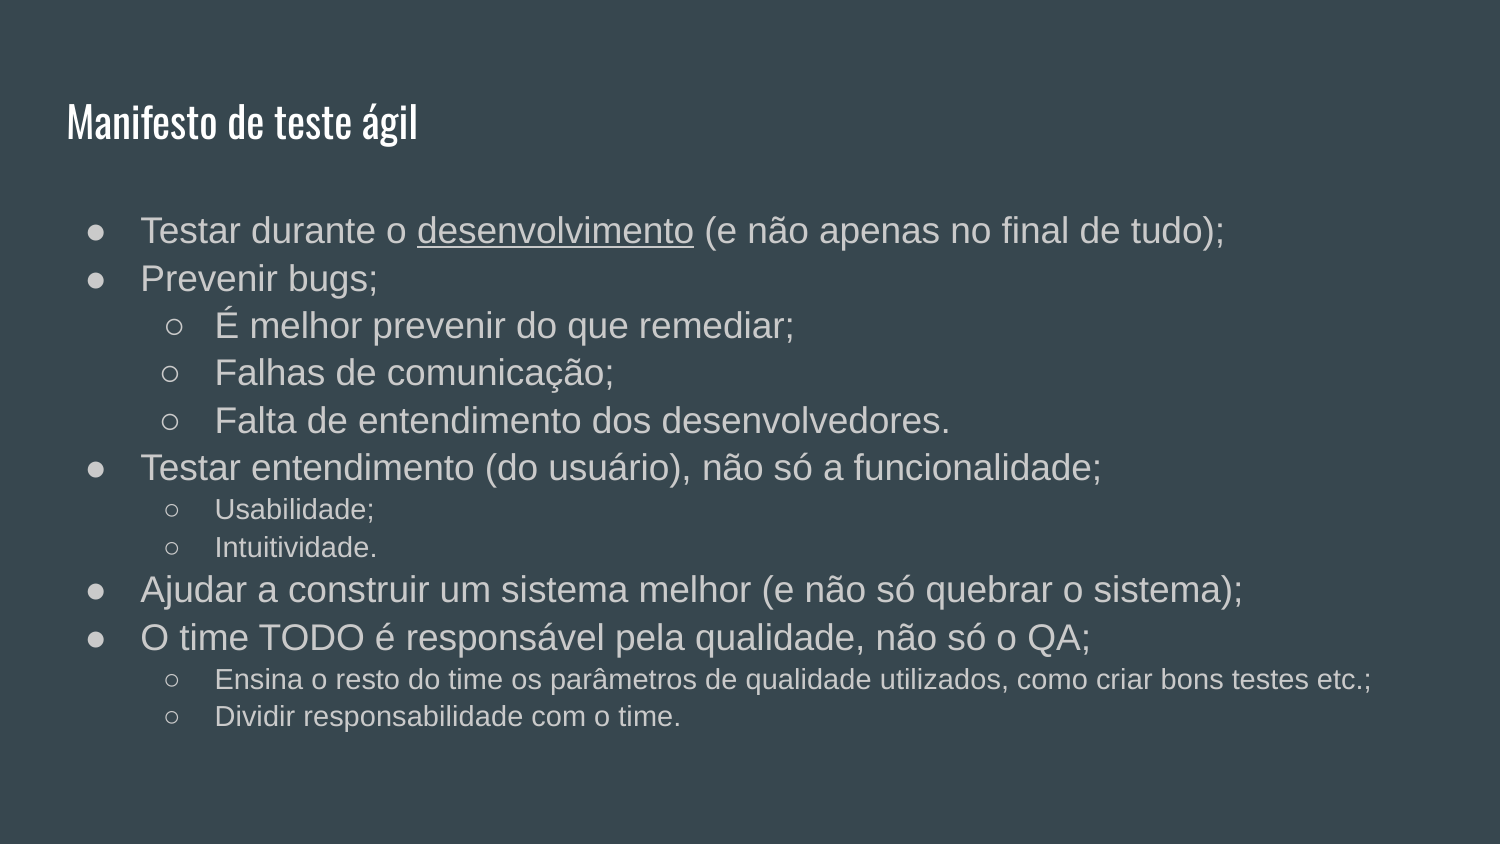

# Manifesto de teste ágil
Testar durante o desenvolvimento (e não apenas no final de tudo);
Prevenir bugs;
É melhor prevenir do que remediar;
Falhas de comunicação;
Falta de entendimento dos desenvolvedores.
Testar entendimento (do usuário), não só a funcionalidade;
Usabilidade;
Intuitividade.
Ajudar a construir um sistema melhor (e não só quebrar o sistema);
O time TODO é responsável pela qualidade, não só o QA;
Ensina o resto do time os parâmetros de qualidade utilizados, como criar bons testes etc.;
Dividir responsabilidade com o time.